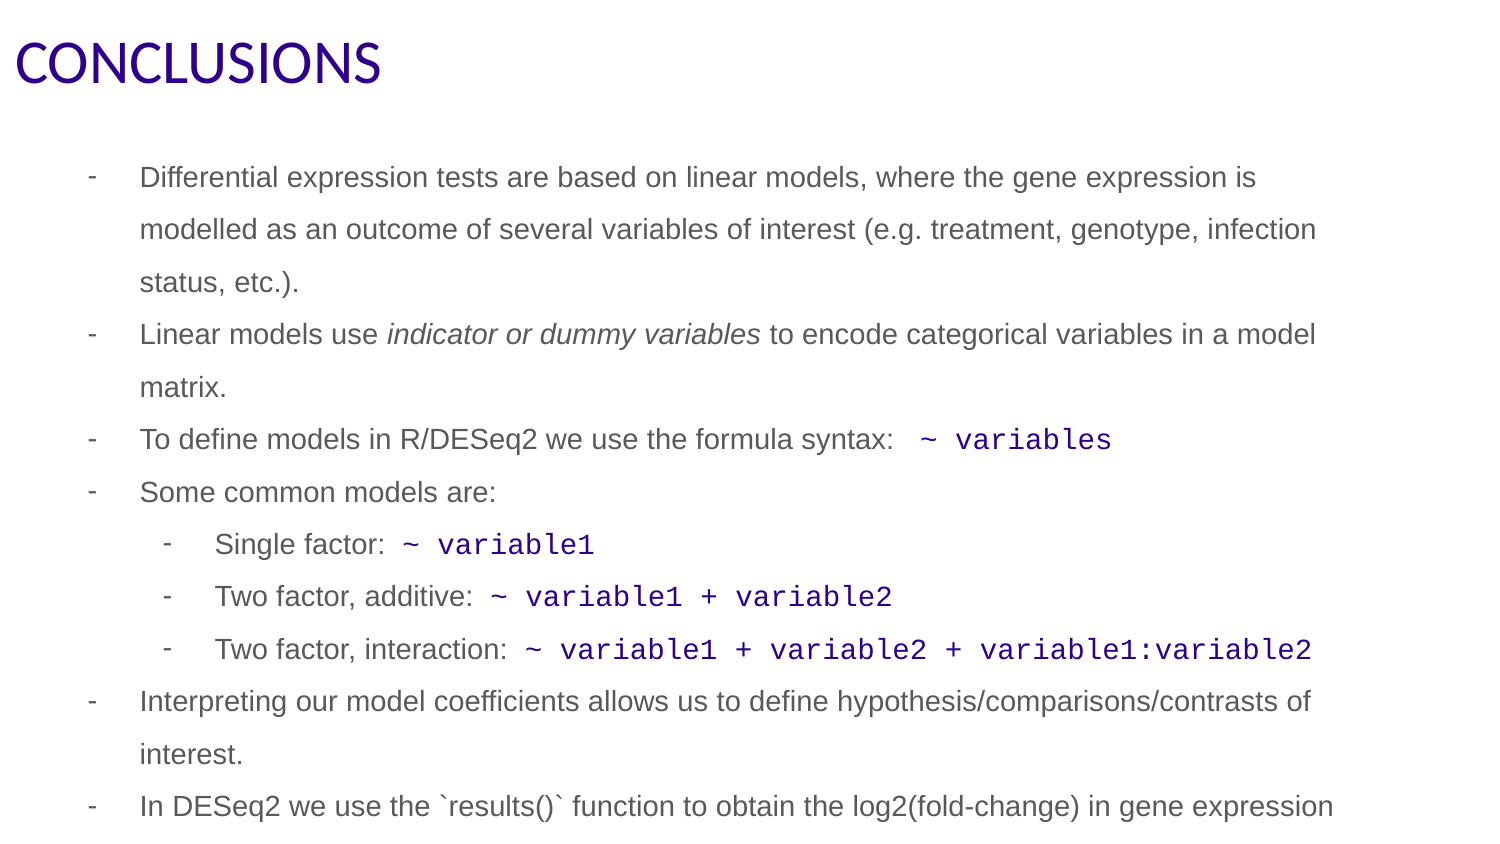

# Conclusions
Differential expression tests are based on linear models, where the gene expression is modelled as an outcome of several variables of interest (e.g. treatment, genotype, infection status, etc.).
Linear models use indicator or dummy variables to encode categorical variables in a model matrix.
To define models in R/DESeq2 we use the formula syntax:   ~ variables
Some common models are:
Single factor:  ~ variable1
Two factor, additive:  ~ variable1 + variable2
Two factor, interaction:  ~ variable1 + variable2 + variable1:variable2
Interpreting our model coefficients allows us to define hypothesis/comparisons/contrasts of interest.
In DESeq2 we use the `results()` function to obtain the log2(fold-change) in gene expression between groups of interest ("contrast").